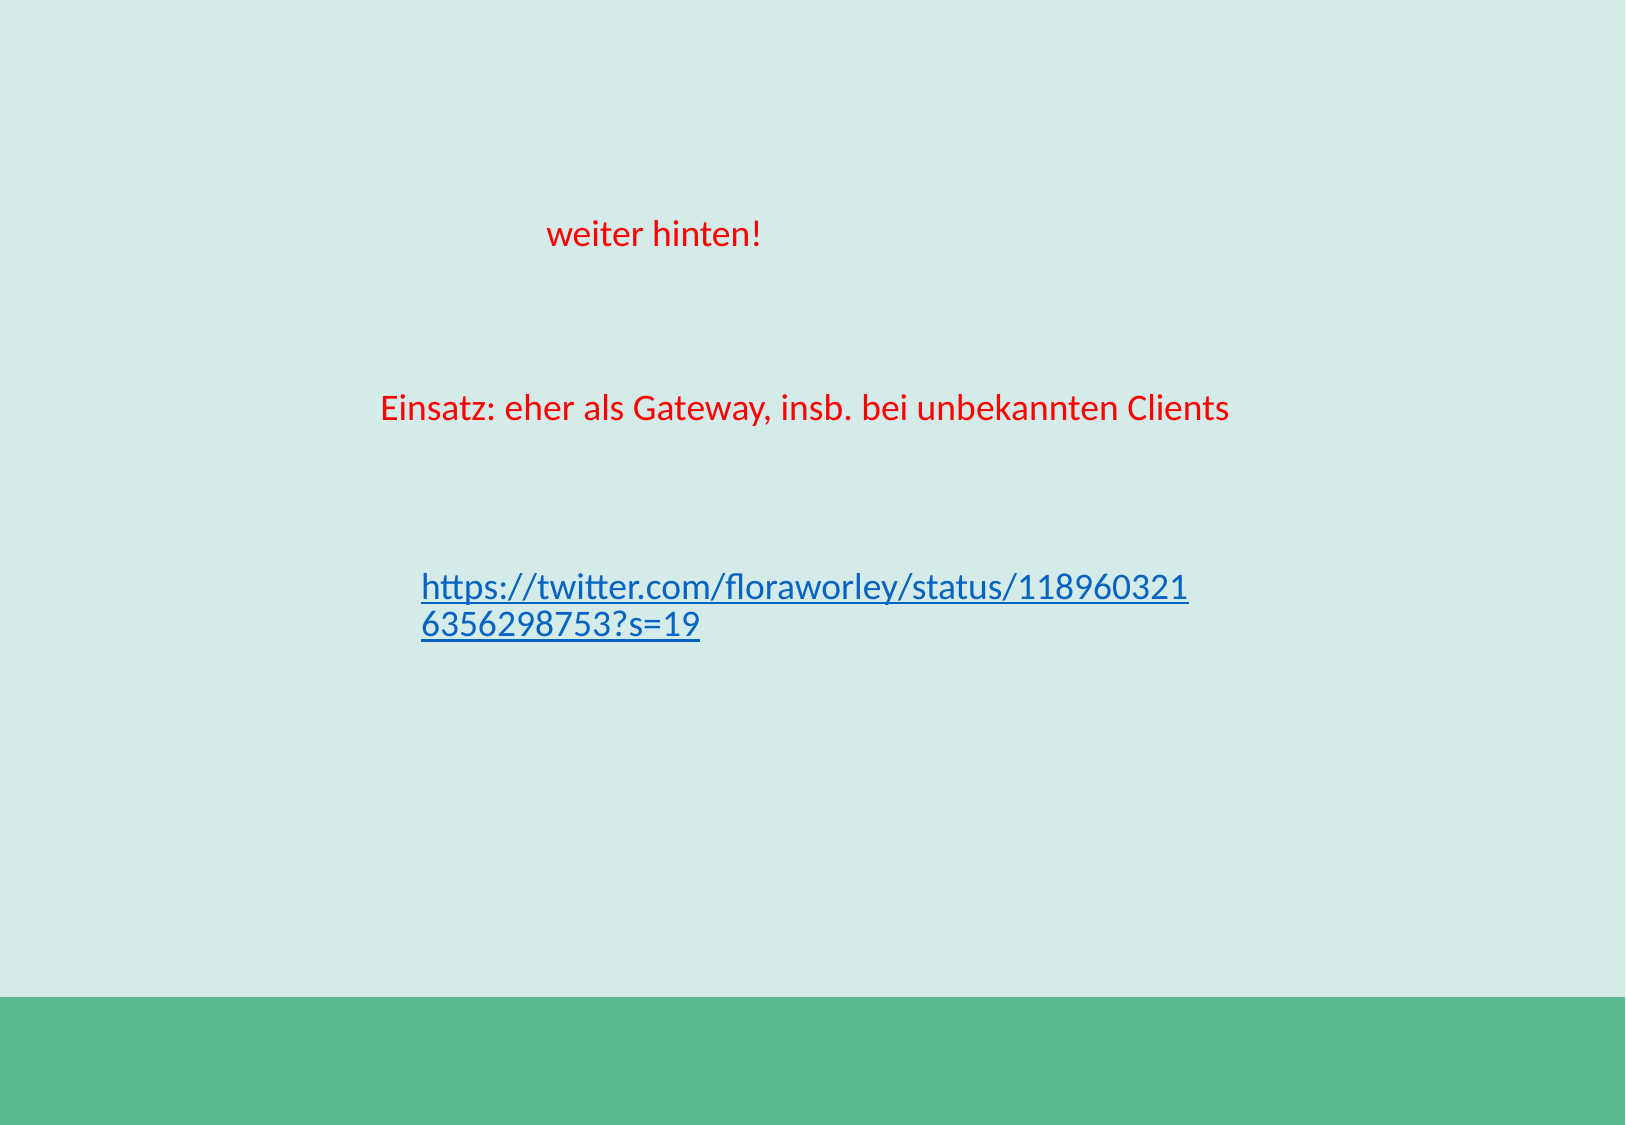

weiter hinten!
Einsatz: eher als Gateway, insb. bei unbekannten Clients
 https://twitter.com/floraworley/status/1189603216356298753?s=19
#